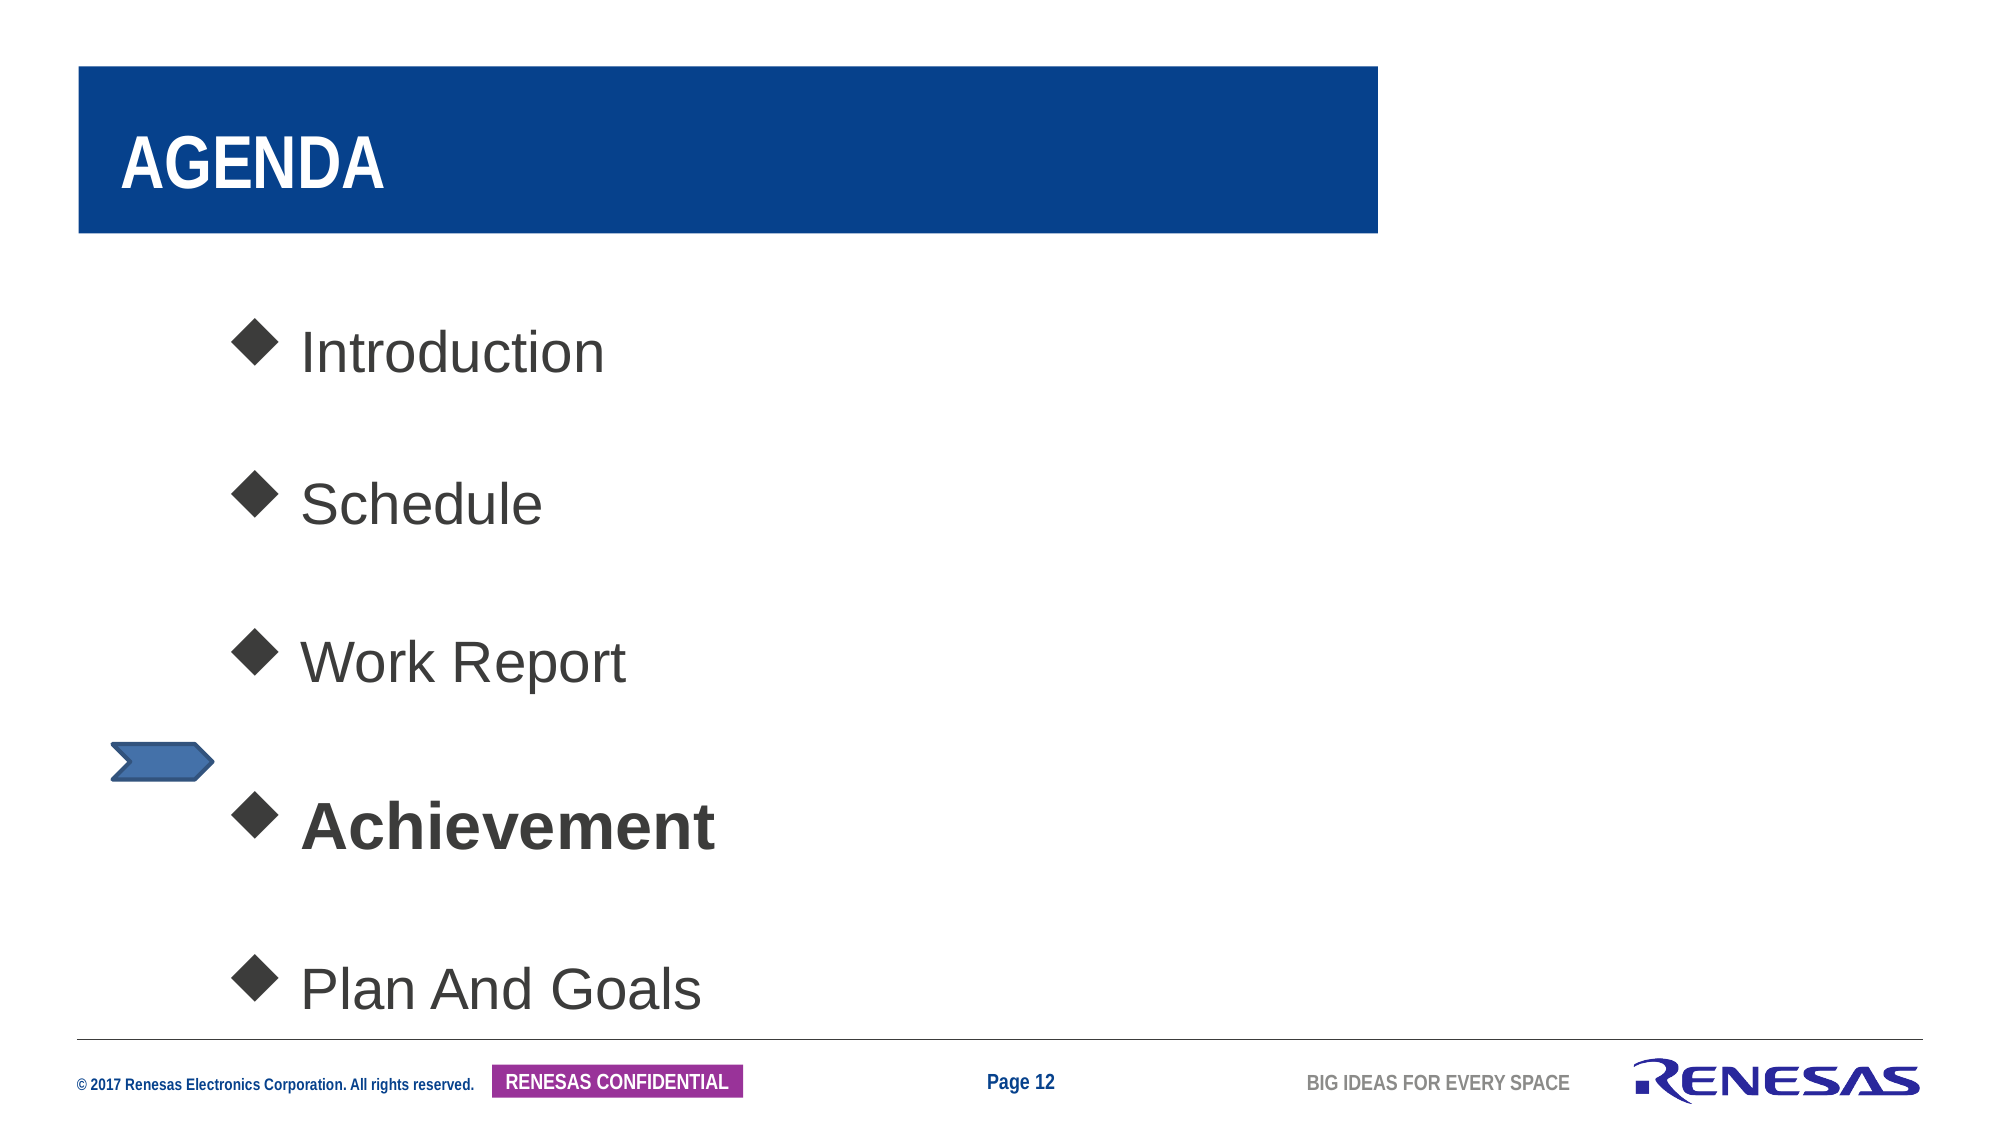

agenda
 Introduction

 Schedule

 Work Report

 Achievement

 Plan And Goals

Page 12